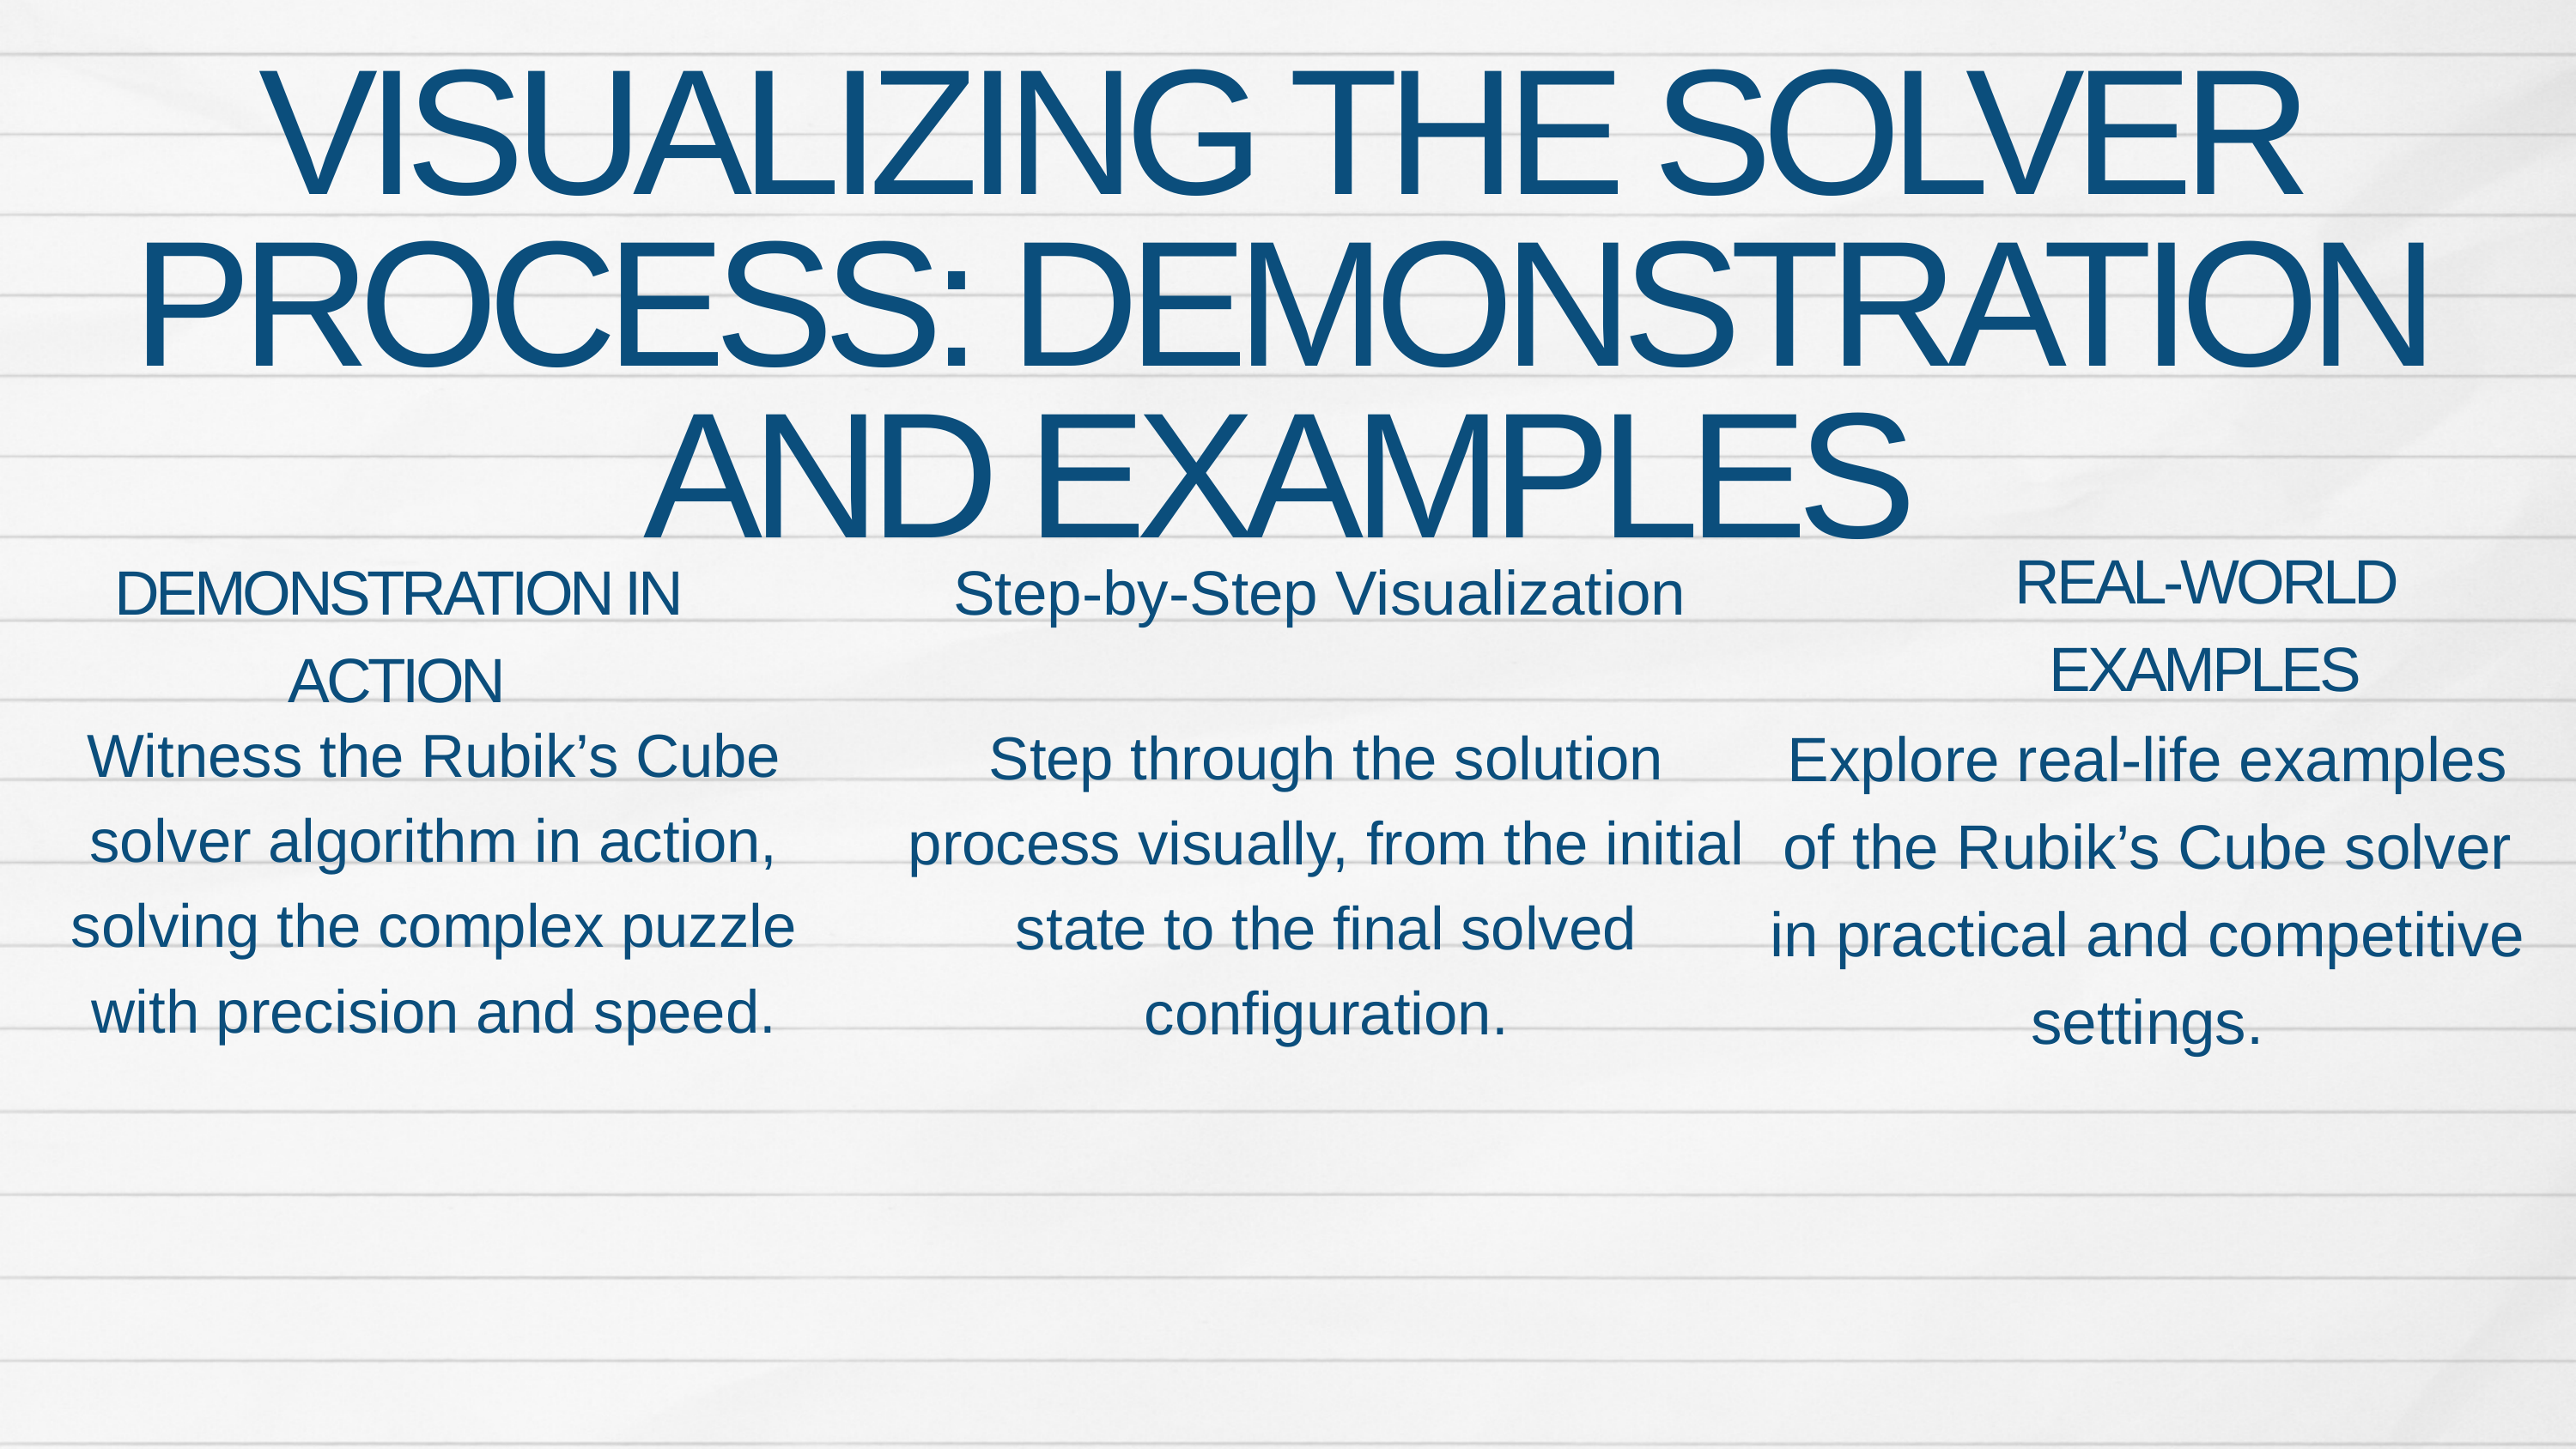

VISUALIZING THE SOLVER PROCESS: DEMONSTRATION AND EXAMPLES
REAL-WORLD EXAMPLES
DEMONSTRATION IN ACTION
Step-by-Step Visualization
Witness the Rubik’s Cube solver algorithm in action, solving the complex puzzle with precision and speed.

Step through the solution process visually, from the initial state to the final solved configuration.

Explore real-life examples of the Rubik’s Cube solver in practical and competitive settings.